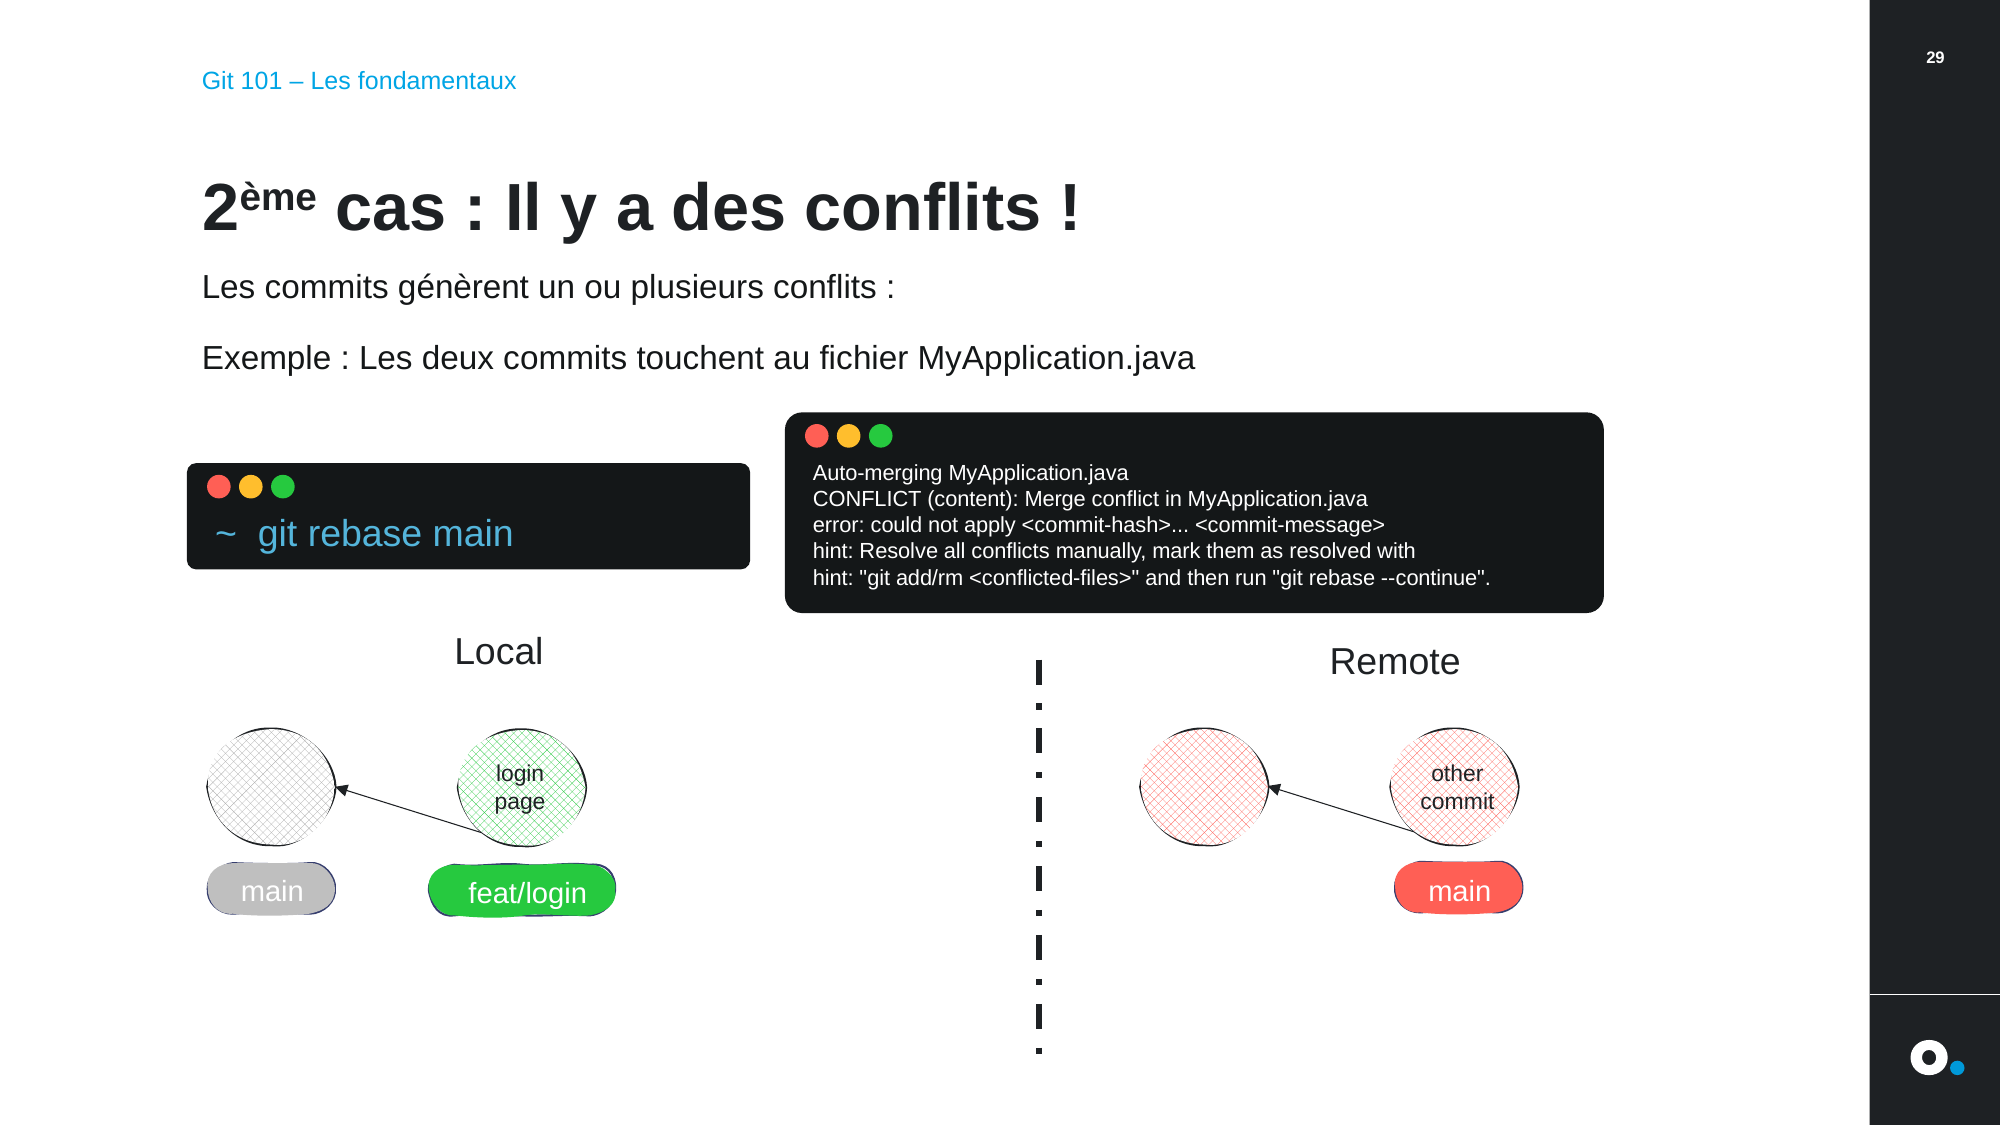

29
Git 101 – Les fondamentaux
# 2ème cas : Il y a des conflits !
Les commits génèrent un ou plusieurs conflits :

Exemple : Les deux commits touchent au fichier MyApplication.java
 ​

Auto-merging MyApplication.java
CONFLICT (content): Merge conflict in MyApplication.java
error: could not apply <commit-hash>... <commit-message>
hint: Resolve all conflicts manually, mark them as resolved with
hint: "git add/rm <conflicted-files>" and then run "git rebase --continue".

~  git rebase main
Local
Remote

login page
other commit

main

main

feat/login